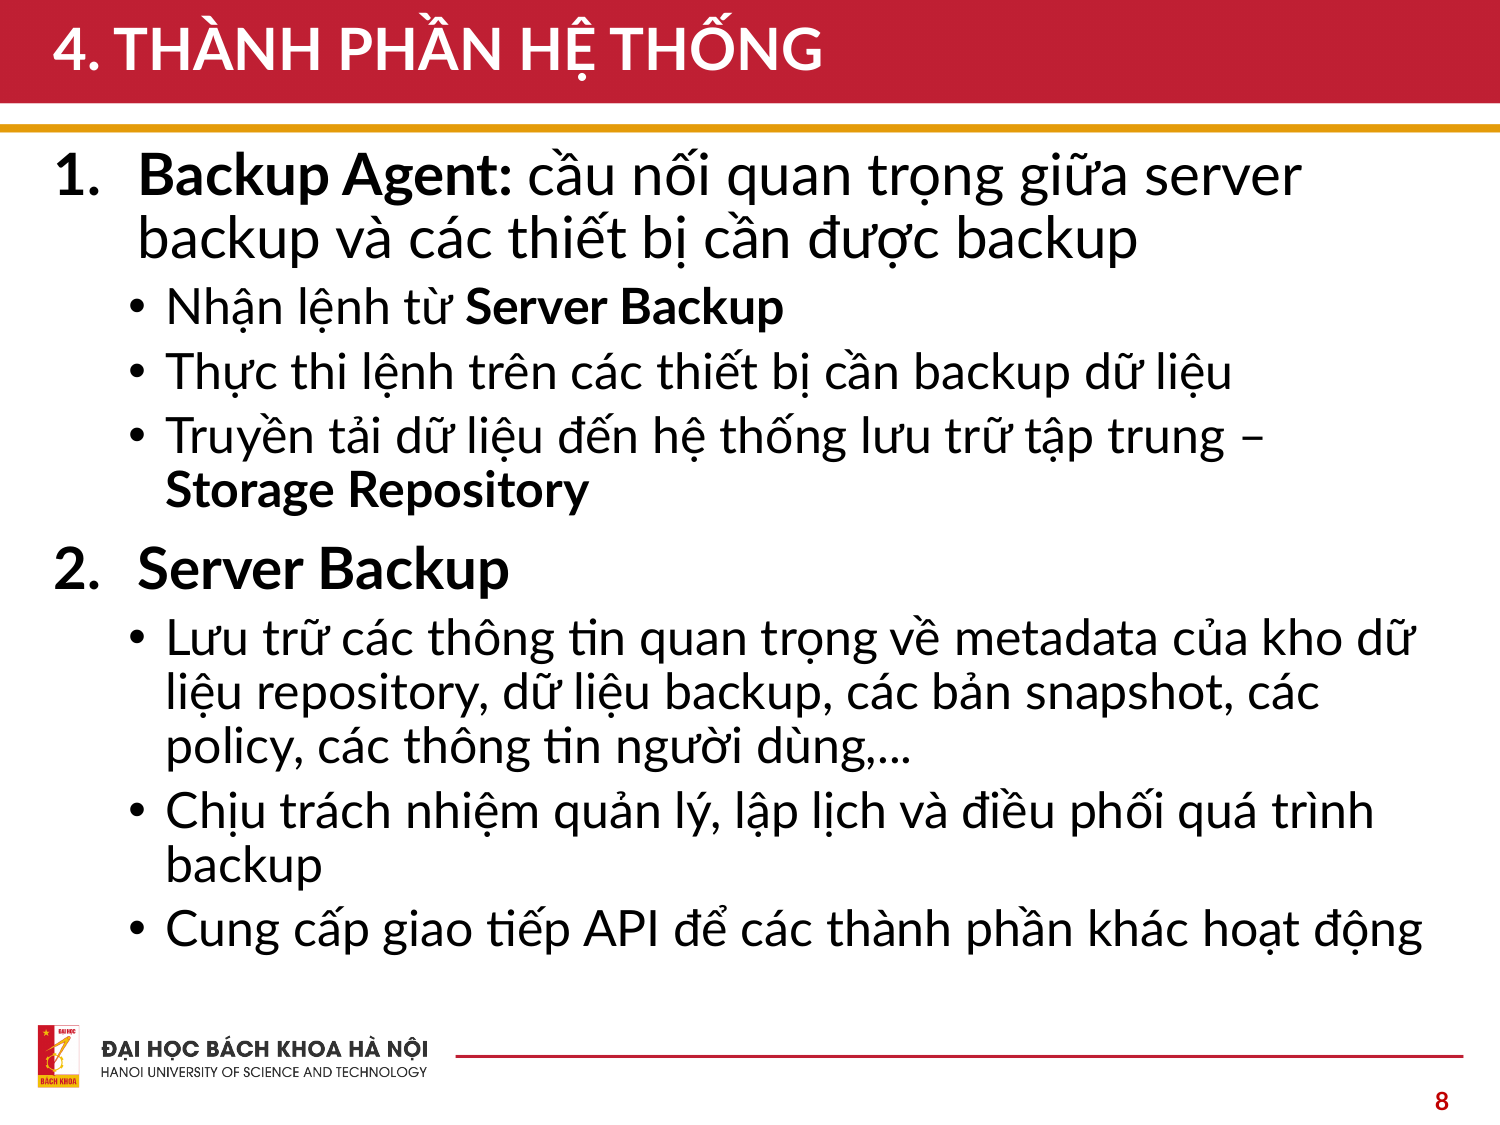

# 4. THÀNH PHẦN HỆ THỐNG
Backup Agent: cầu nối quan trọng giữa server backup và các thiết bị cần được backup
Nhận lệnh từ Server Backup
Thực thi lệnh trên các thiết bị cần backup dữ liệu
Truyền tải dữ liệu đến hệ thống lưu trữ tập trung – Storage Repository
Server Backup
Lưu trữ các thông tin quan trọng về metadata của kho dữ liệu repository, dữ liệu backup, các bản snapshot, các policy, các thông tin người dùng,...
Chịu trách nhiệm quản lý, lập lịch và điều phối quá trình backup
Cung cấp giao tiếp API để các thành phần khác hoạt động

8